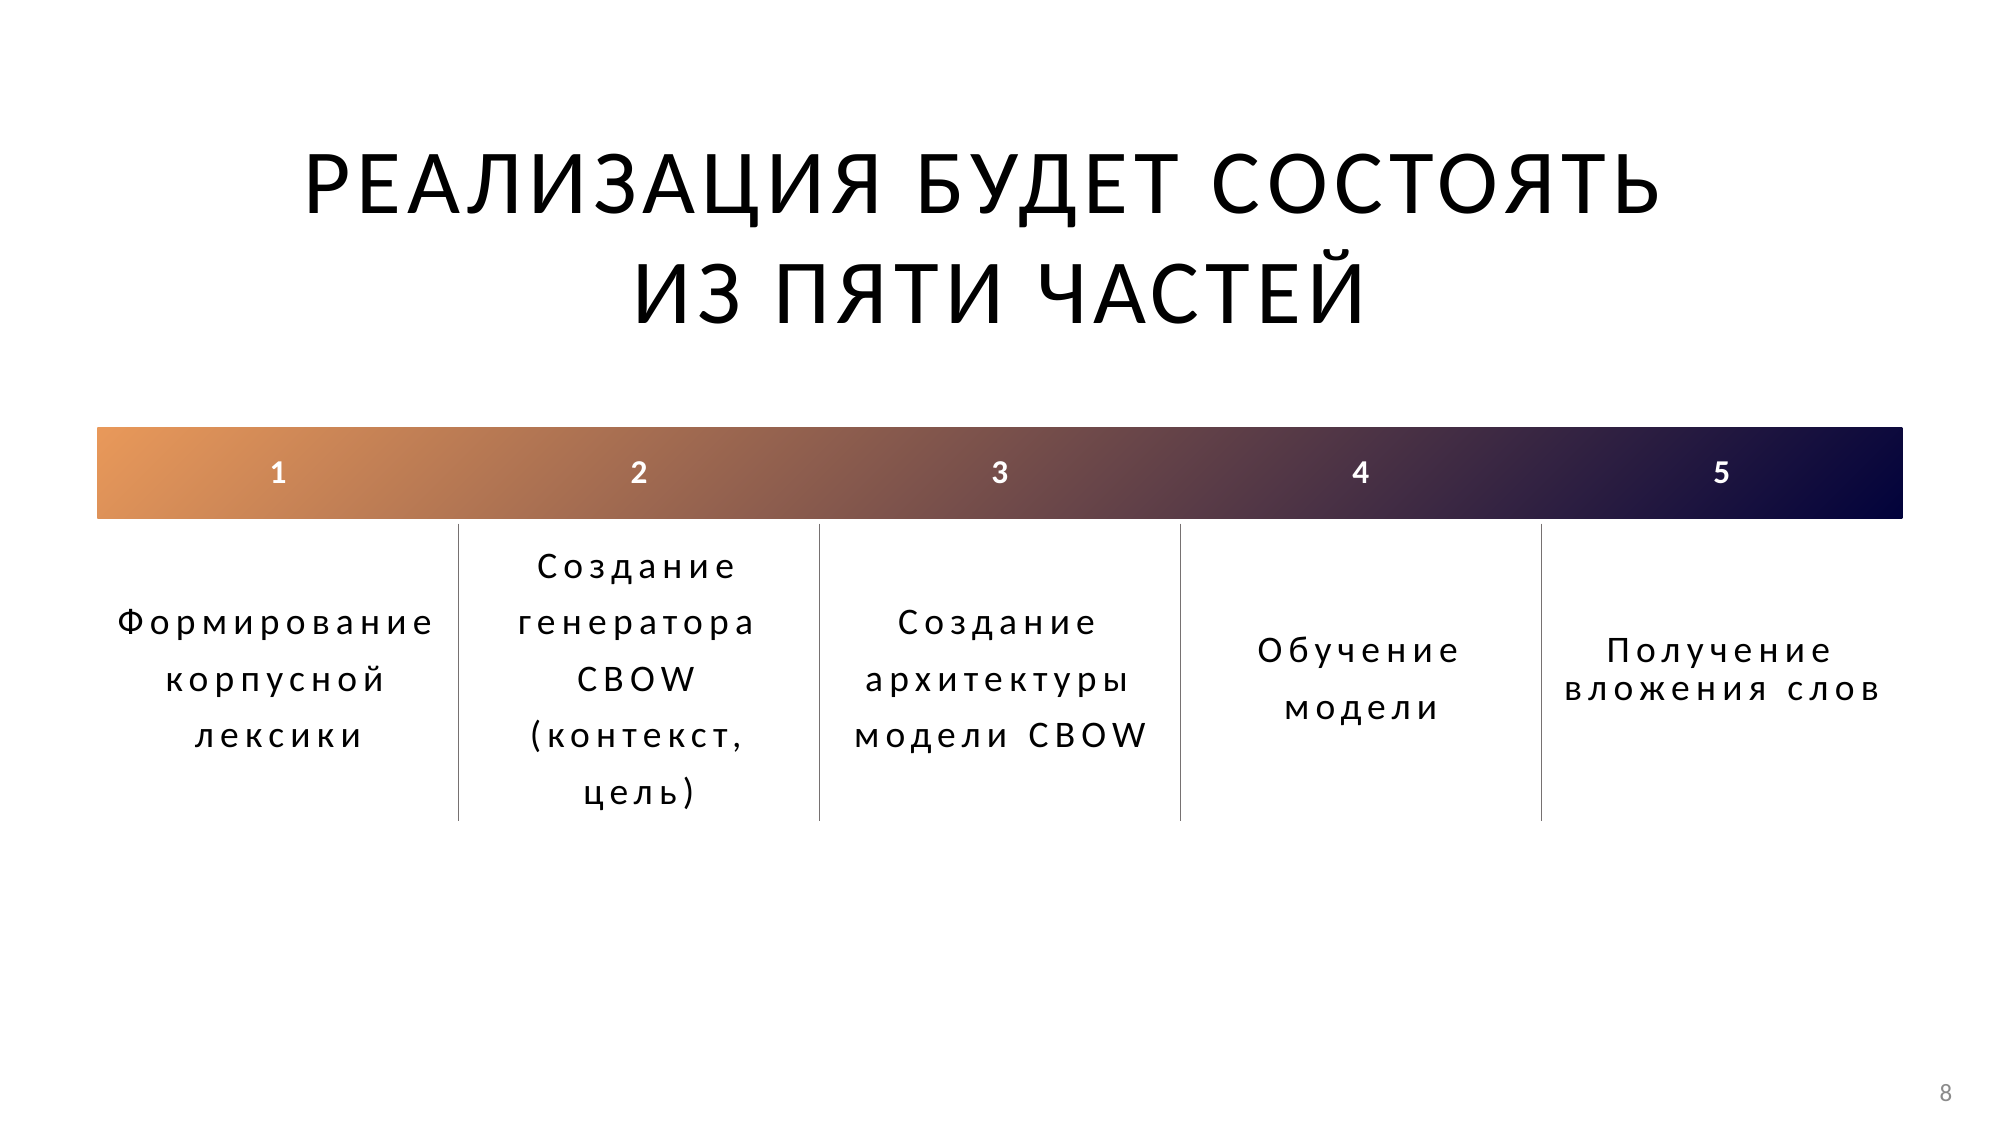

# Реализация будет состоять из пяти частей

| 1 | 2 | 3 | 4 | 5 |
| --- | --- | --- | --- | --- |
| Формирование корпусной лексики | Создание генератора CBOW (контекст, цель) | Создание архитектуры модели CBOW | Обучение модели | Получение вложения слов |
8